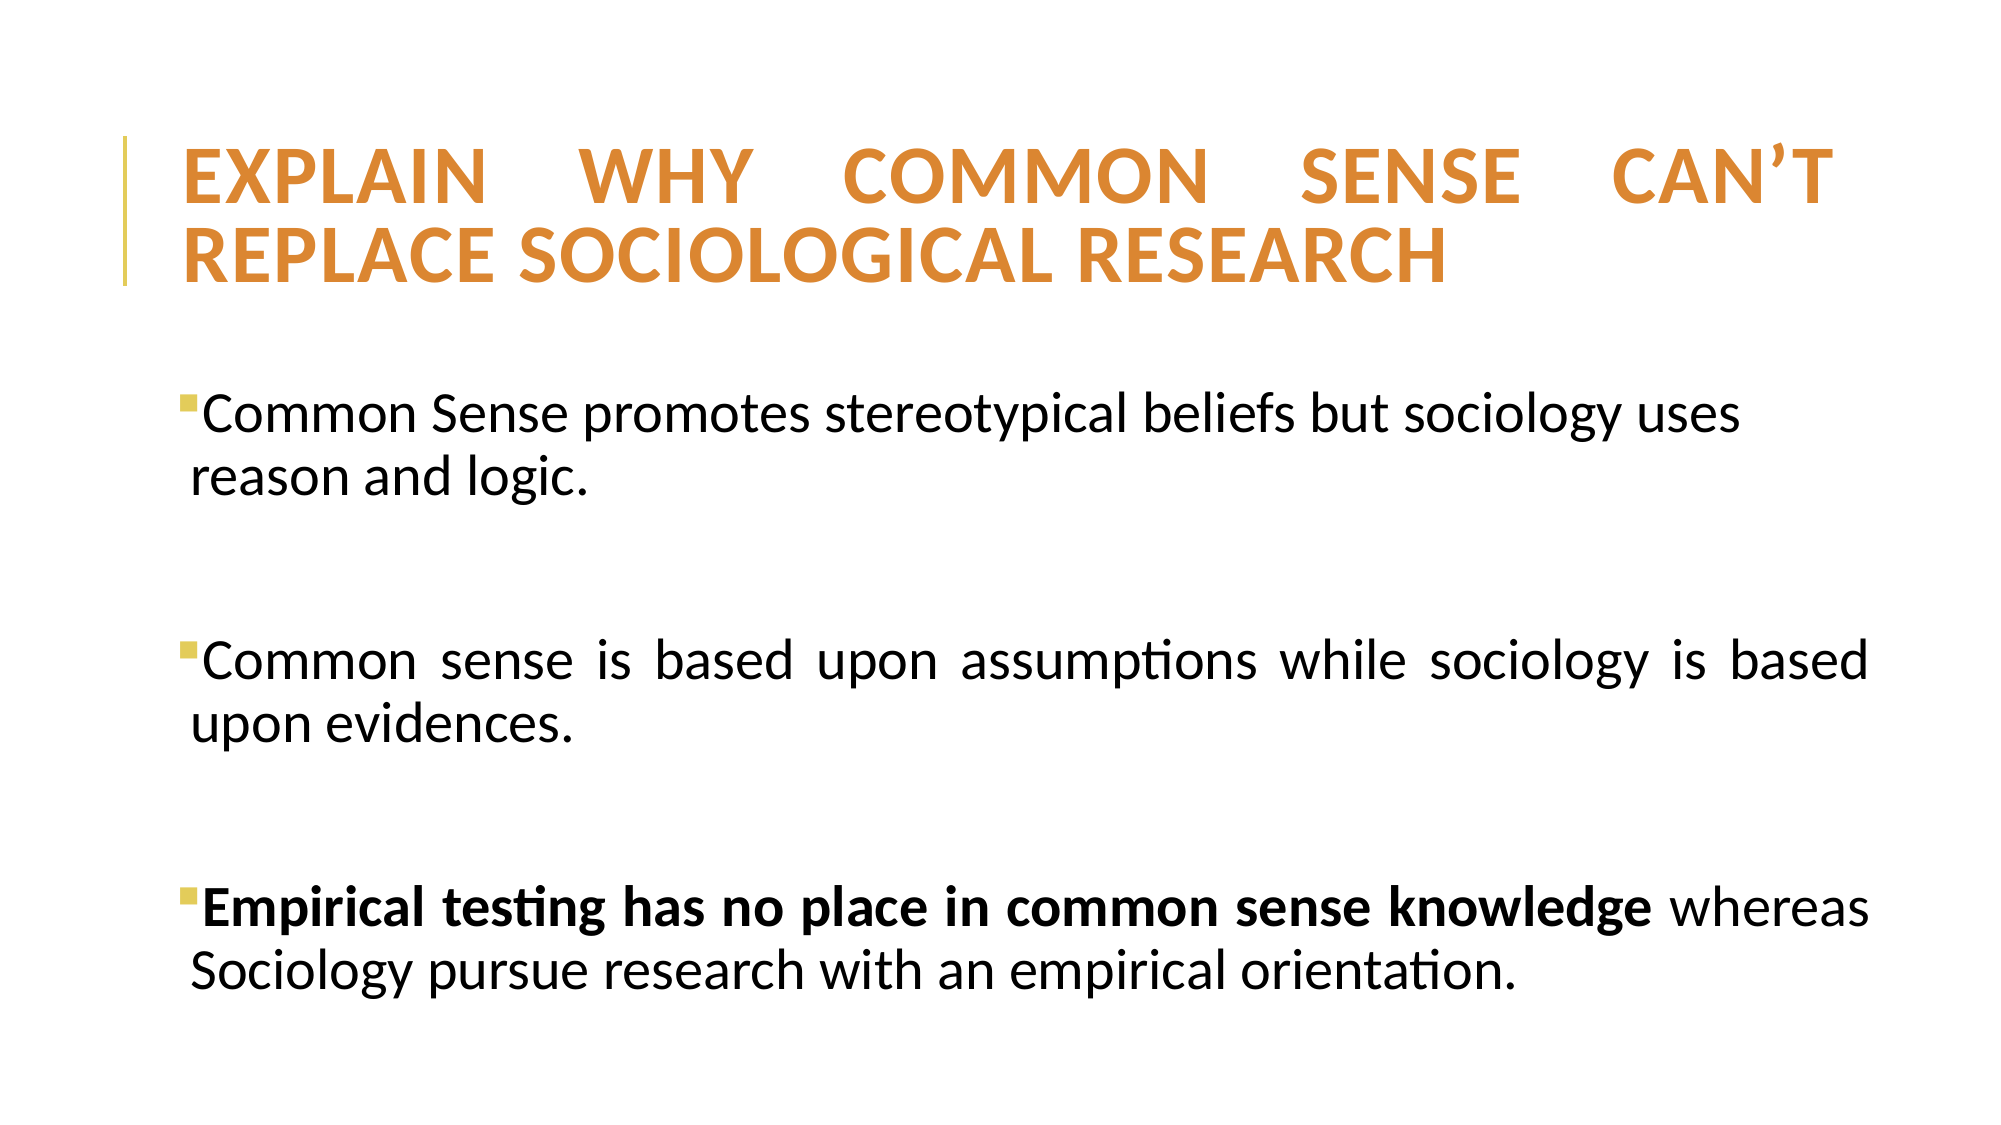

# Explain why common sense can’t replace sociological research
Common Sense promotes stereotypical beliefs but sociology uses reason and logic.

Common sense is based upon assumptions while sociology is based upon evidences.

Empirical testing has no place in common sense knowledge whereas Sociology pursue research with an empirical orientation.